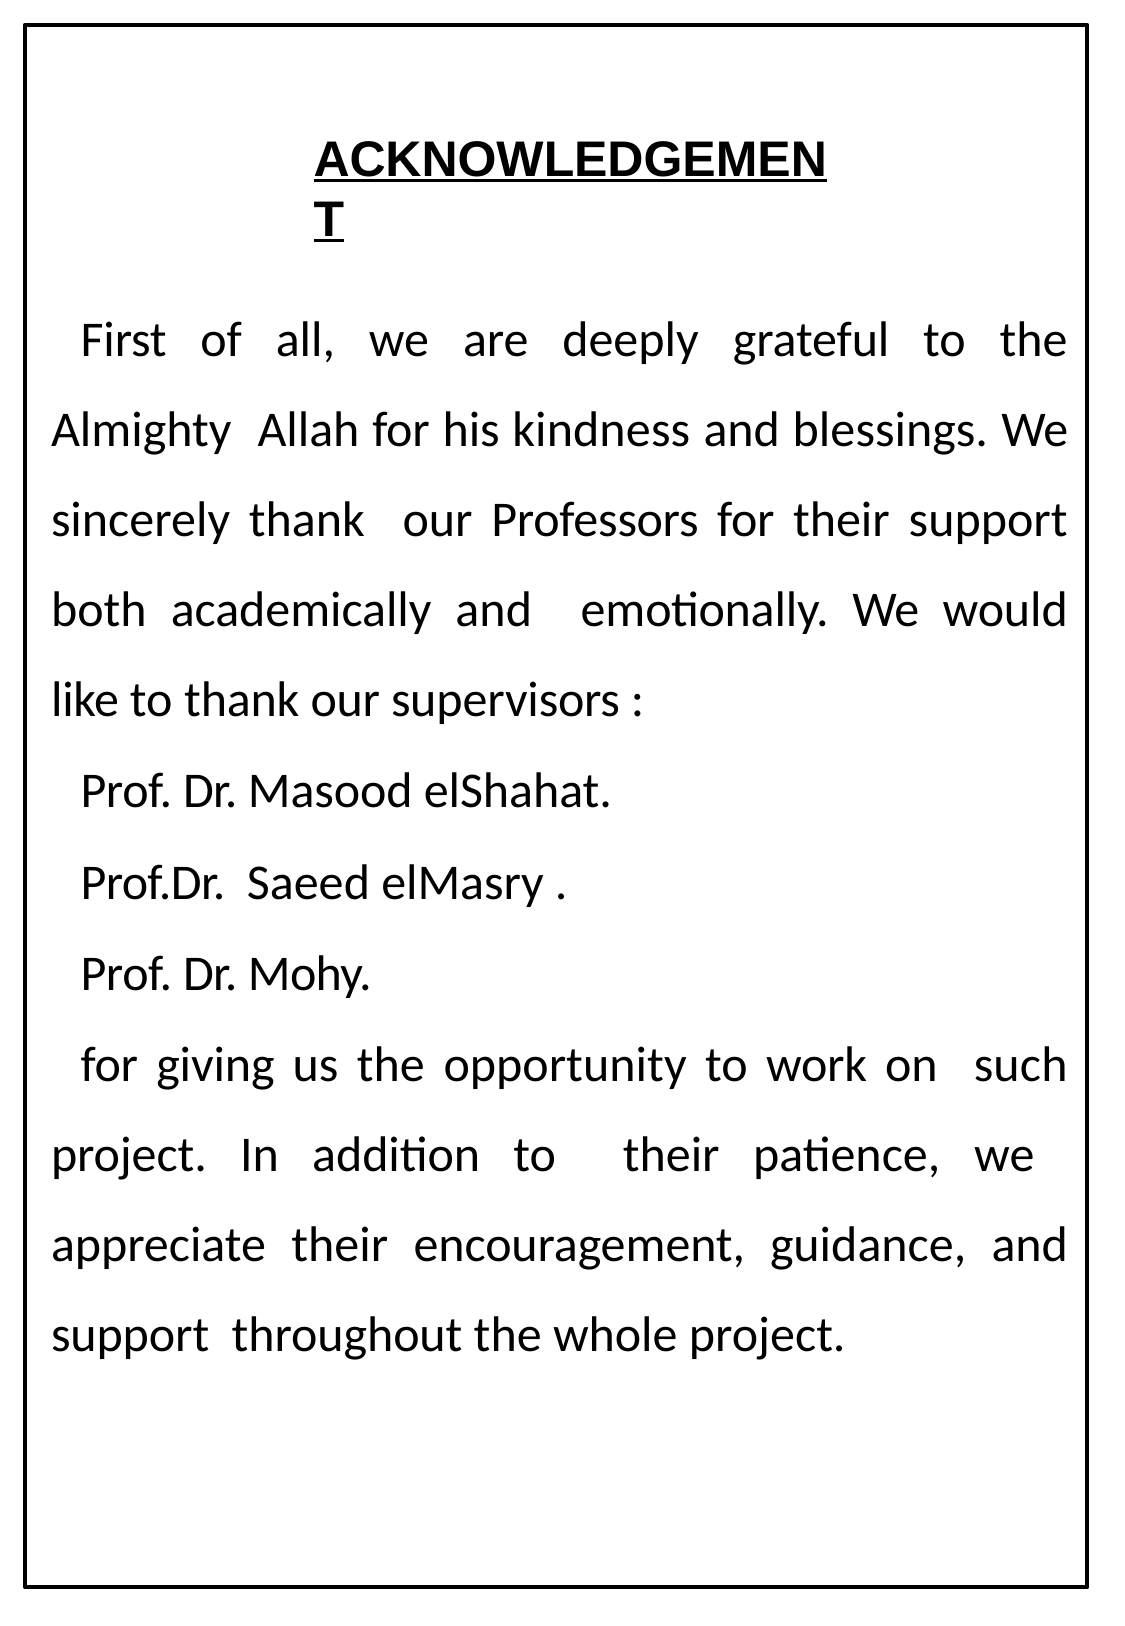

# ACKNOWLEDGEMENT
First of all, we are deeply grateful to the Almighty  Allah for his kindness and blessings. We sincerely thank  our Professors for their support both academically and  emotionally. We would like to thank our supervisors :
Prof. Dr. Masood elShahat.
Prof.Dr.  Saeed elMasry .
Prof. Dr. Mohy.
for giving us the opportunity to work on  such project. In addition to  their patience, we  appreciate their encouragement, guidance, and support  throughout the whole project.